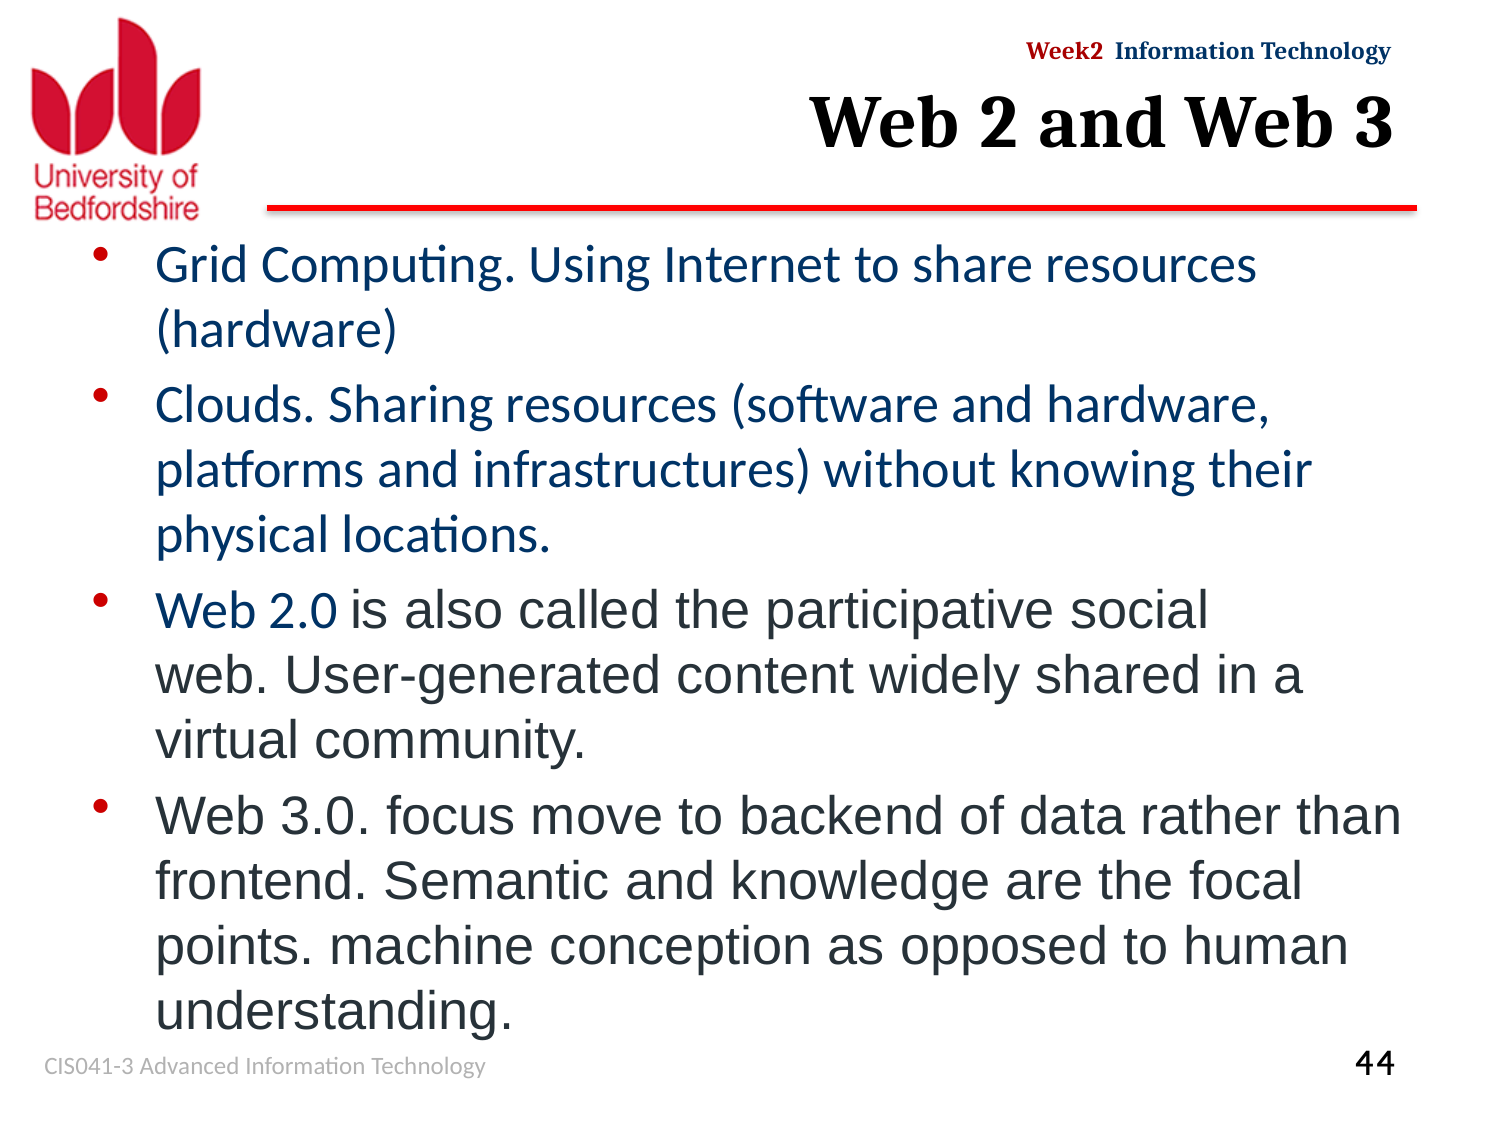

# Web 2 and Web 3
Grid Computing. Using Internet to share resources (hardware)
Clouds. Sharing resources (software and hardware, platforms and infrastructures) without knowing their physical locations.
Web 2.0 is also called the participative social web. User-generated content widely shared in a virtual community.
Web 3.0. focus move to backend of data rather than frontend. Semantic and knowledge are the focal points. machine conception as opposed to human understanding.
CIS041-3 Advanced Information Technology